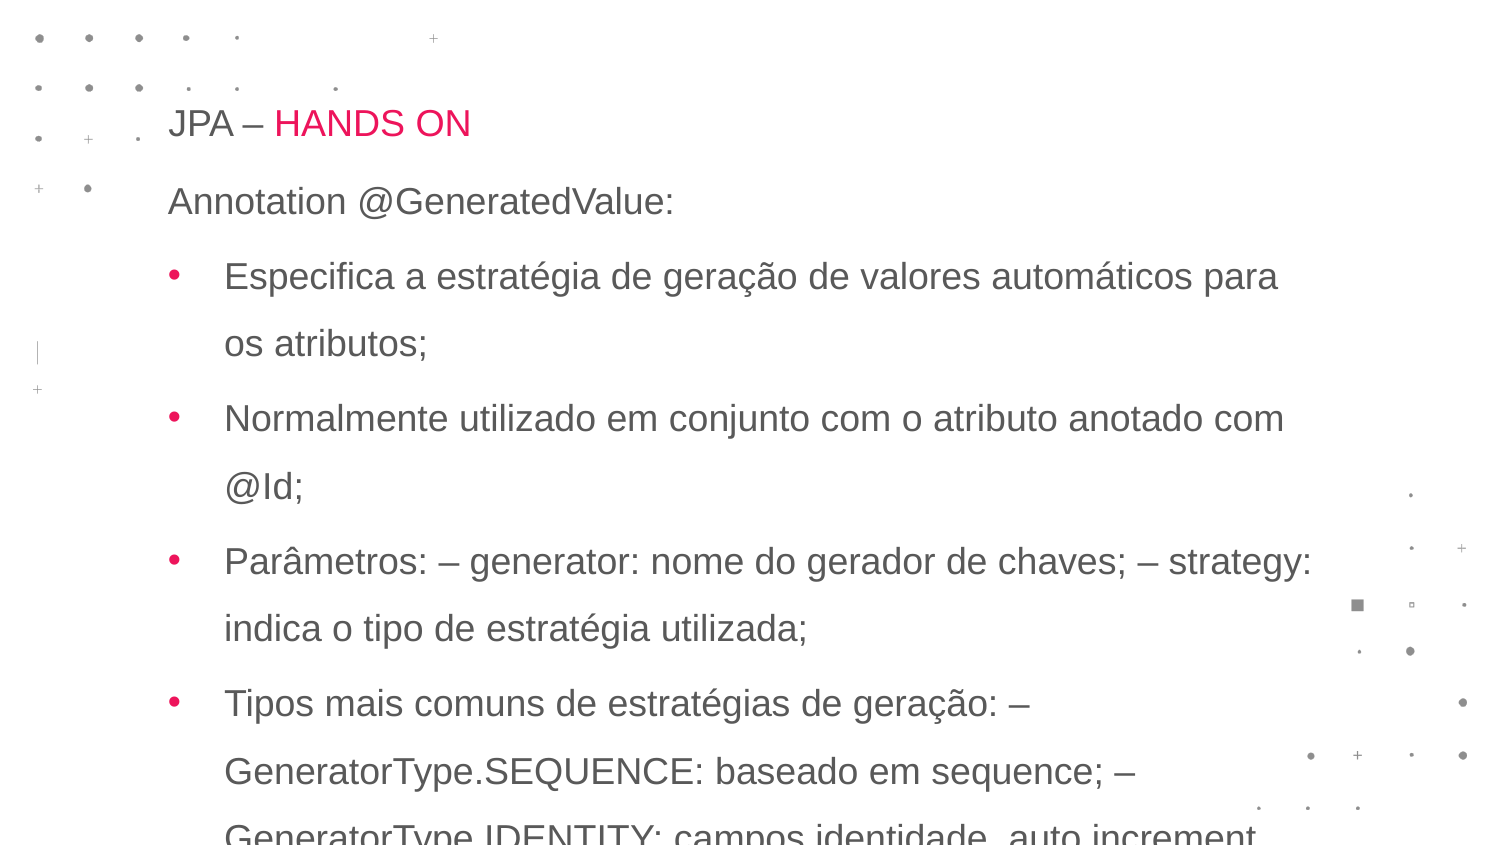

JPA – HANDS ON
Annotation @GeneratedValue:
Especifica a estratégia de geração de valores automáticos para os atributos;
Normalmente utilizado em conjunto com o atributo anotado com @Id;
Parâmetros: – generator: nome do gerador de chaves; – strategy: indica o tipo de estratégia utilizada;
Tipos mais comuns de estratégias de geração: – GeneratorType.SEQUENCE: baseado em sequence; – GeneratorType.IDENTITY: campos identidade, auto increment